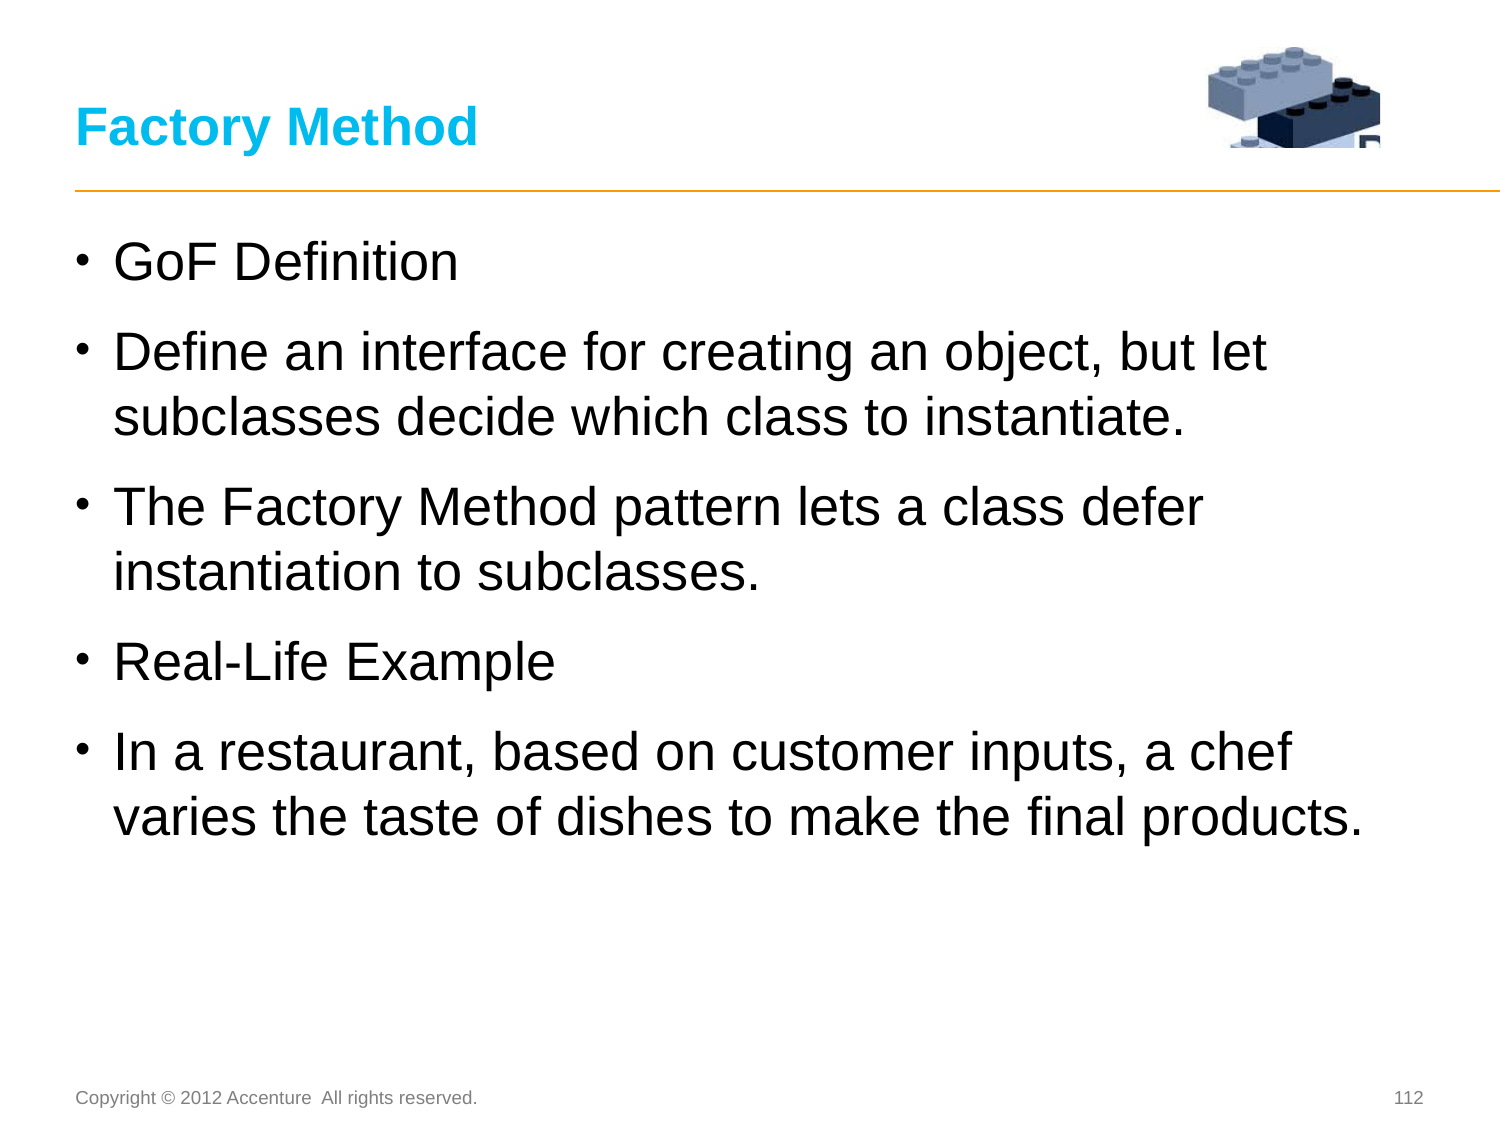

# Factory Method
GoF Definition
Define an interface for creating an object, but let subclasses decide which class to instantiate.
The Factory Method pattern lets a class defer instantiation to subclasses.
Real-Life Example
In a restaurant, based on customer inputs, a chef varies the taste of dishes to make the final products.